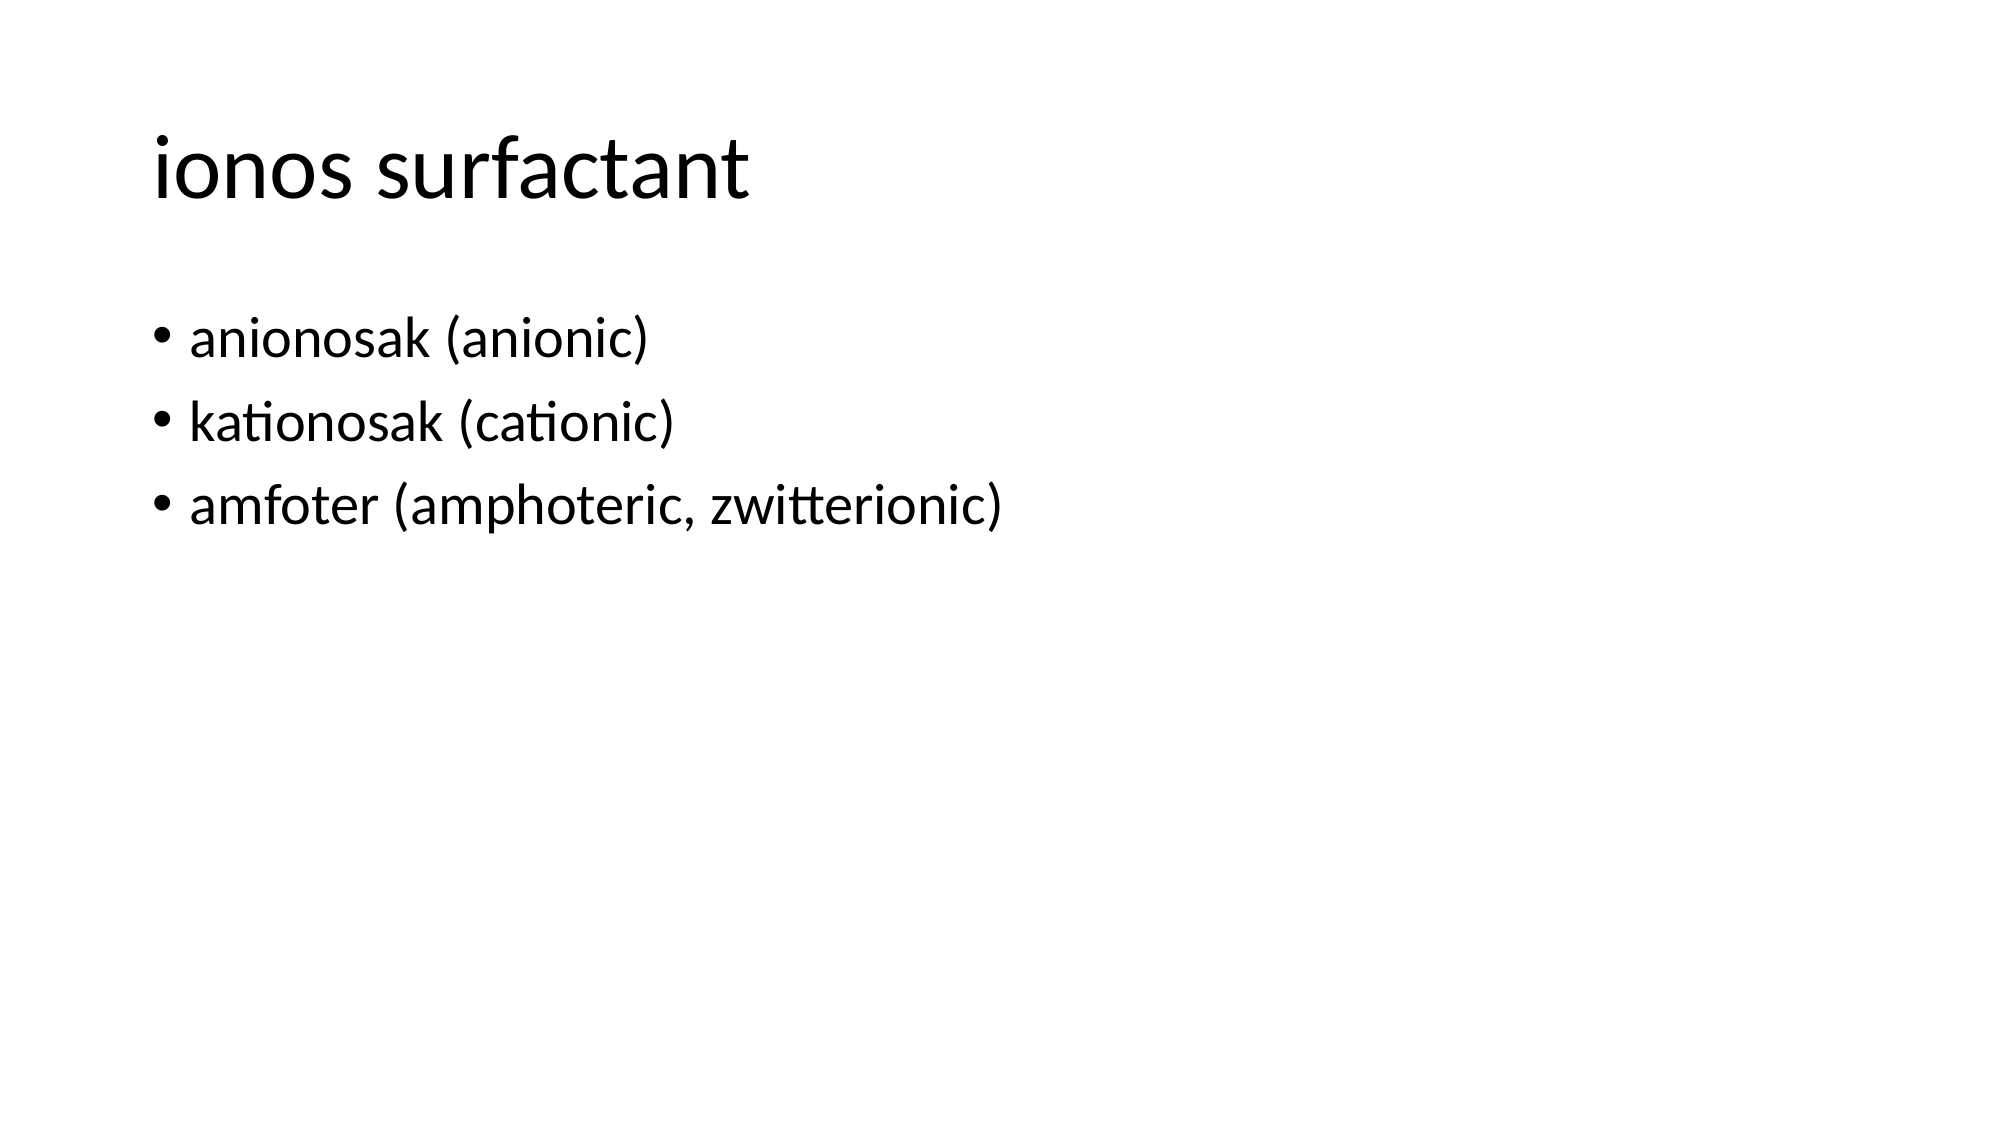

# ionos surfactant
anionosak (anionic)
kationosak (cationic)
amfoter (amphoteric, zwitterionic)